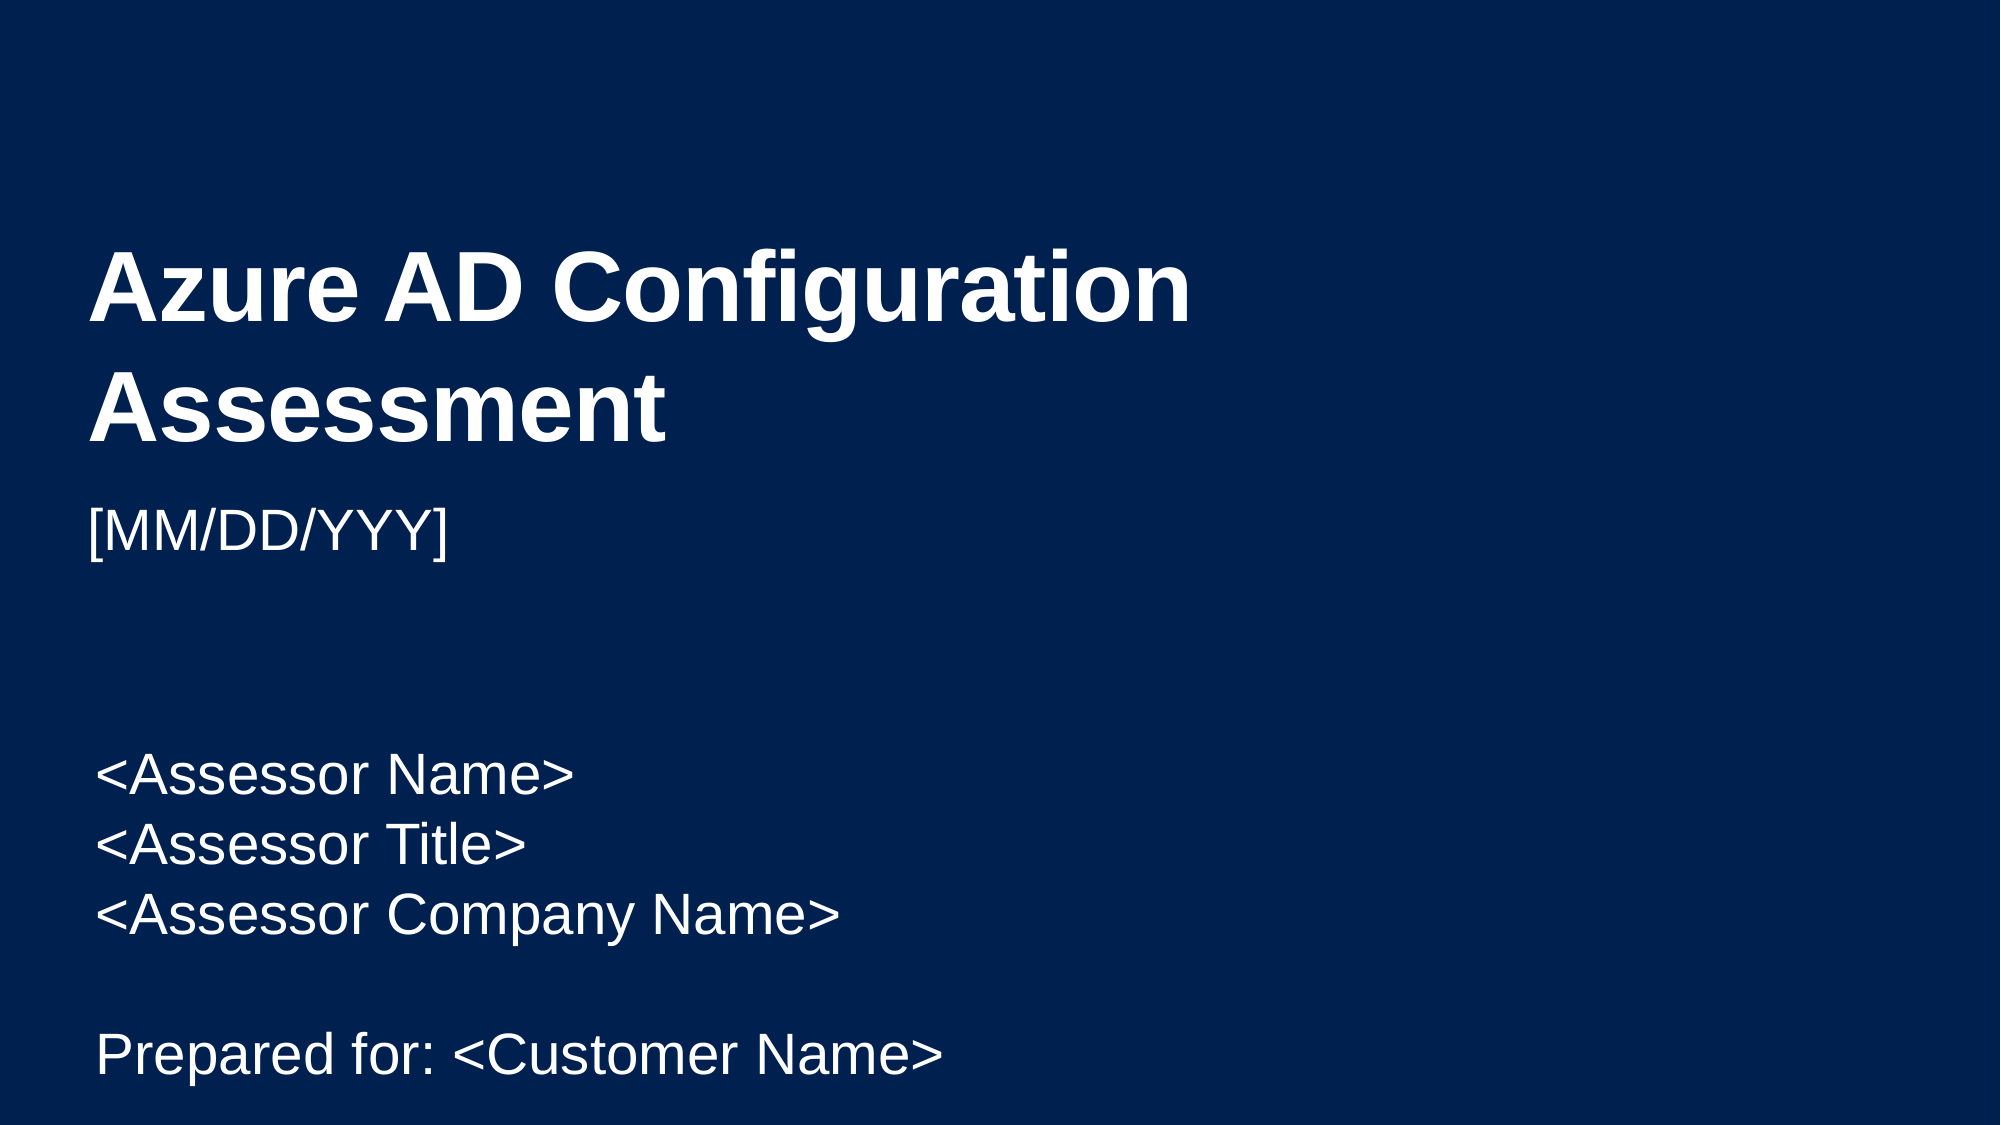

# Azure AD Configuration Assessment
[MM/DD/YYY]
<Assessor Name>
<Assessor Title>
<Assessor Company Name>

Prepared for: <Customer Name>